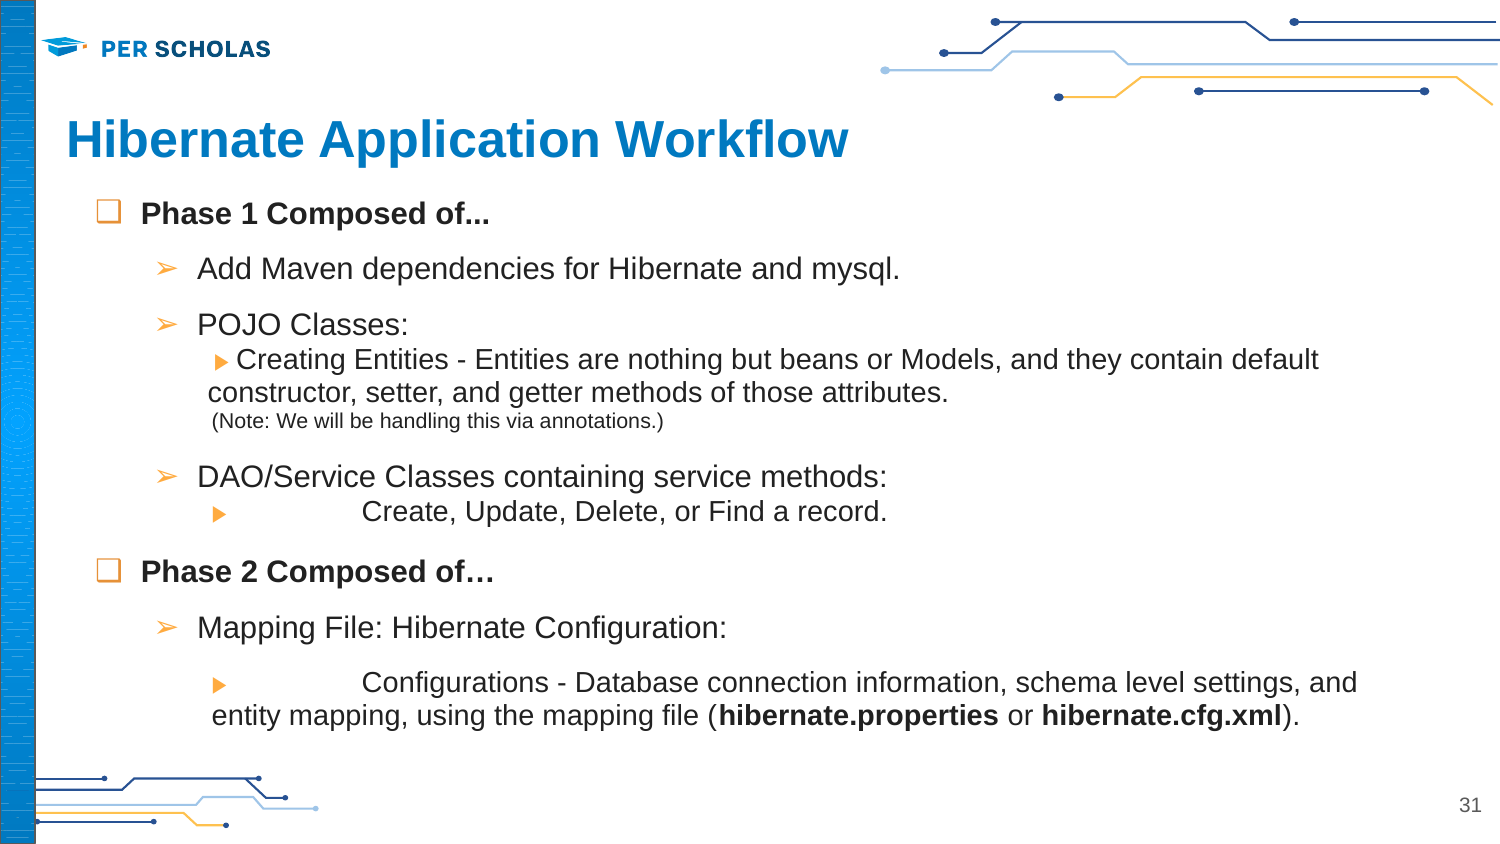

# Hibernate Application Workflow
Phase 1 Composed of...
Add Maven dependencies for Hibernate and mysql.
POJO Classes:
 ▶ Creating Entities - Entities are nothing but beans or Models, and they contain default constructor, setter, and getter methods of those attributes.
(Note: We will be handling this via annotations.)

DAO/Service Classes containing service methods:
▶	Create, Update, Delete, or Find a record.

Phase 2 Composed of…
Mapping File: Hibernate Configuration:
▶	Configurations - Database connection information, schema level settings, and entity mapping, using the mapping file (hibernate.properties or hibernate.cfg.xml).